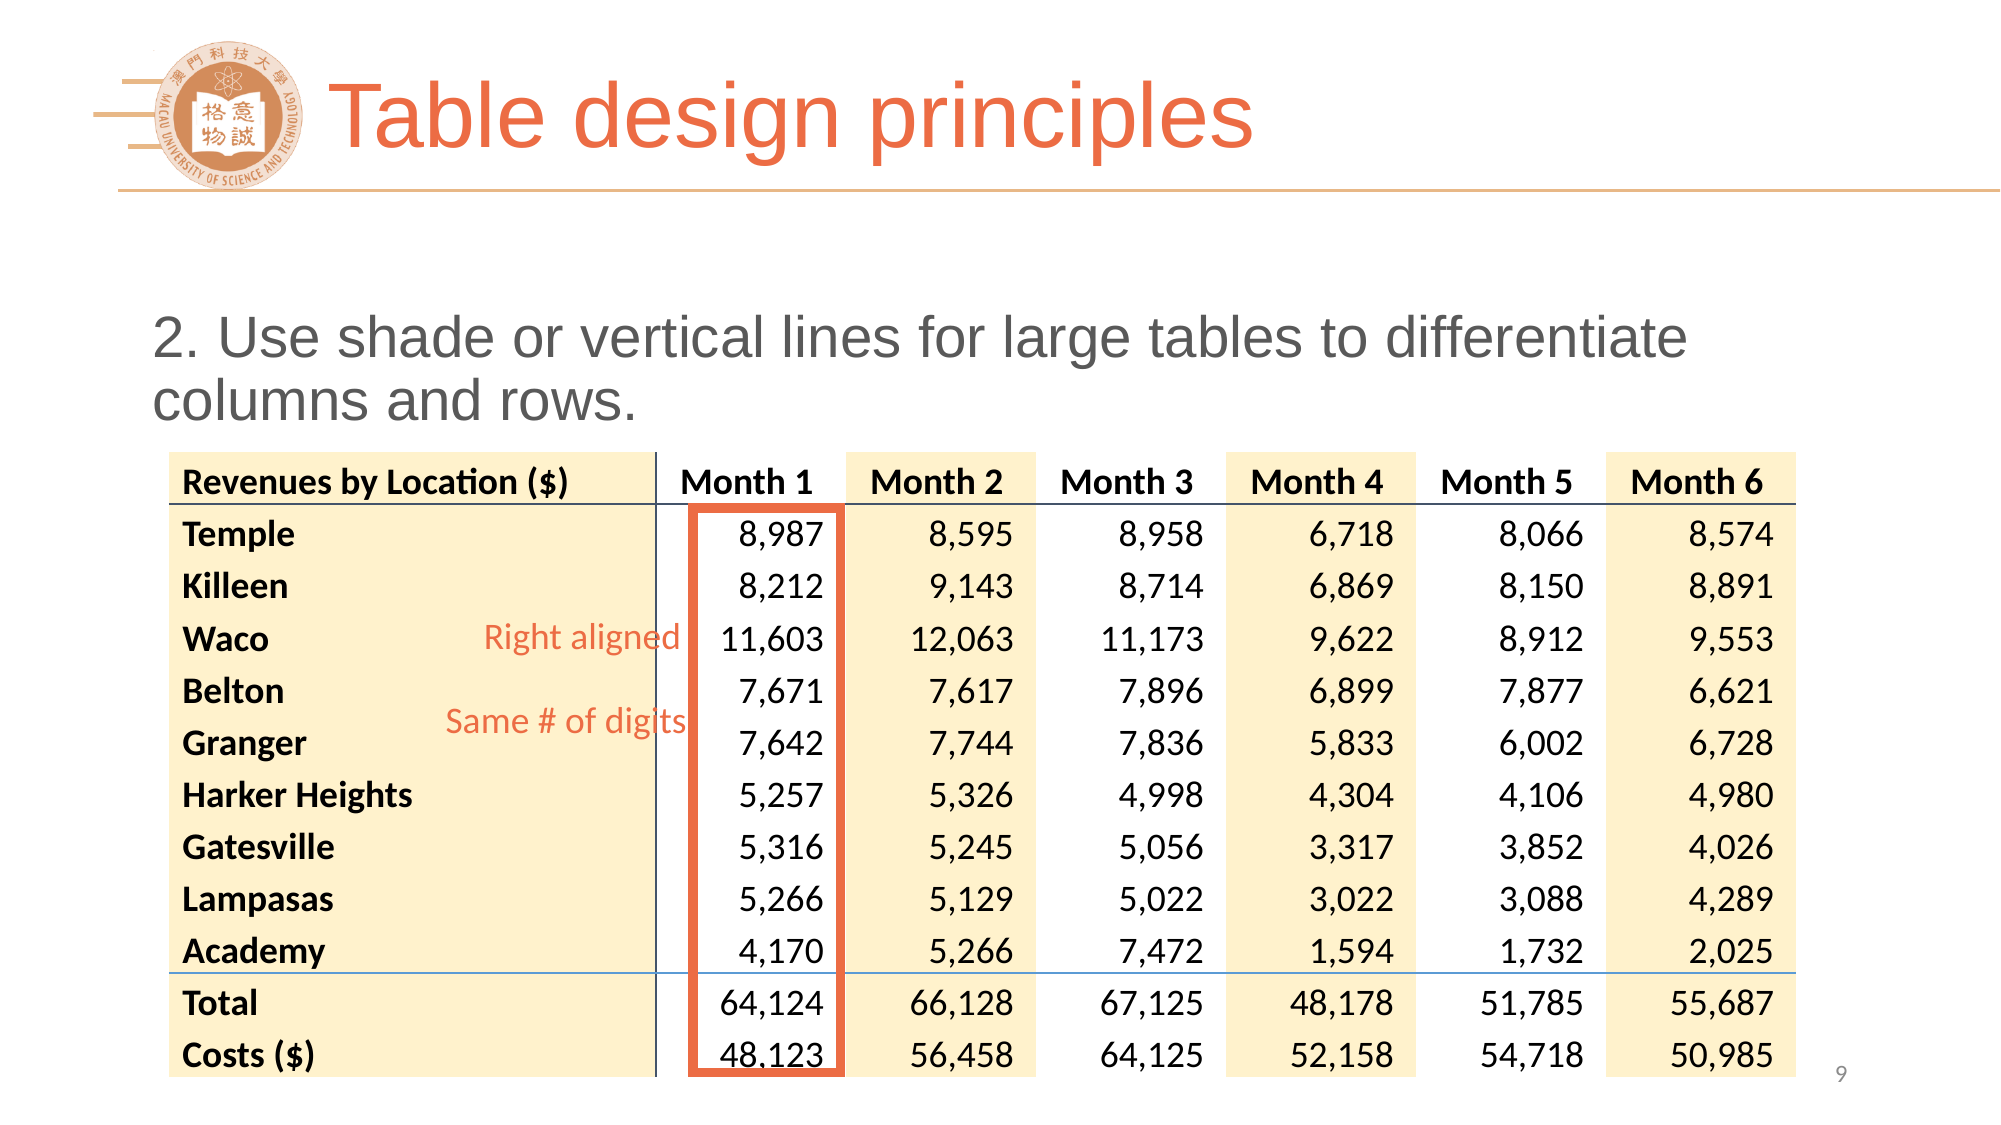

# Table design principles
2. Use shade or vertical lines for large tables to differentiate columns and rows.
| Revenues by Location ($) | Month 1 | Month 2 | Month 3 | Month 4 | Month 5 | Month 6 |
| --- | --- | --- | --- | --- | --- | --- |
| Temple | 8,987 | 8,595 | 8,958 | 6,718 | 8,066 | 8,574 |
| Killeen | 8,212 | 9,143 | 8,714 | 6,869 | 8,150 | 8,891 |
| Waco | 11,603 | 12,063 | 11,173 | 9,622 | 8,912 | 9,553 |
| Belton | 7,671 | 7,617 | 7,896 | 6,899 | 7,877 | 6,621 |
| Granger | 7,642 | 7,744 | 7,836 | 5,833 | 6,002 | 6,728 |
| Harker Heights | 5,257 | 5,326 | 4,998 | 4,304 | 4,106 | 4,980 |
| Gatesville | 5,316 | 5,245 | 5,056 | 3,317 | 3,852 | 4,026 |
| Lampasas | 5,266 | 5,129 | 5,022 | 3,022 | 3,088 | 4,289 |
| Academy | 4,170 | 5,266 | 7,472 | 1,594 | 1,732 | 2,025 |
| Total | 64,124 | 66,128 | 67,125 | 48,178 | 51,785 | 55,687 |
| Costs ($) | 48,123 | 56,458 | 64,125 | 52,158 | 54,718 | 50,985 |

Right aligned
Same # of digits
9